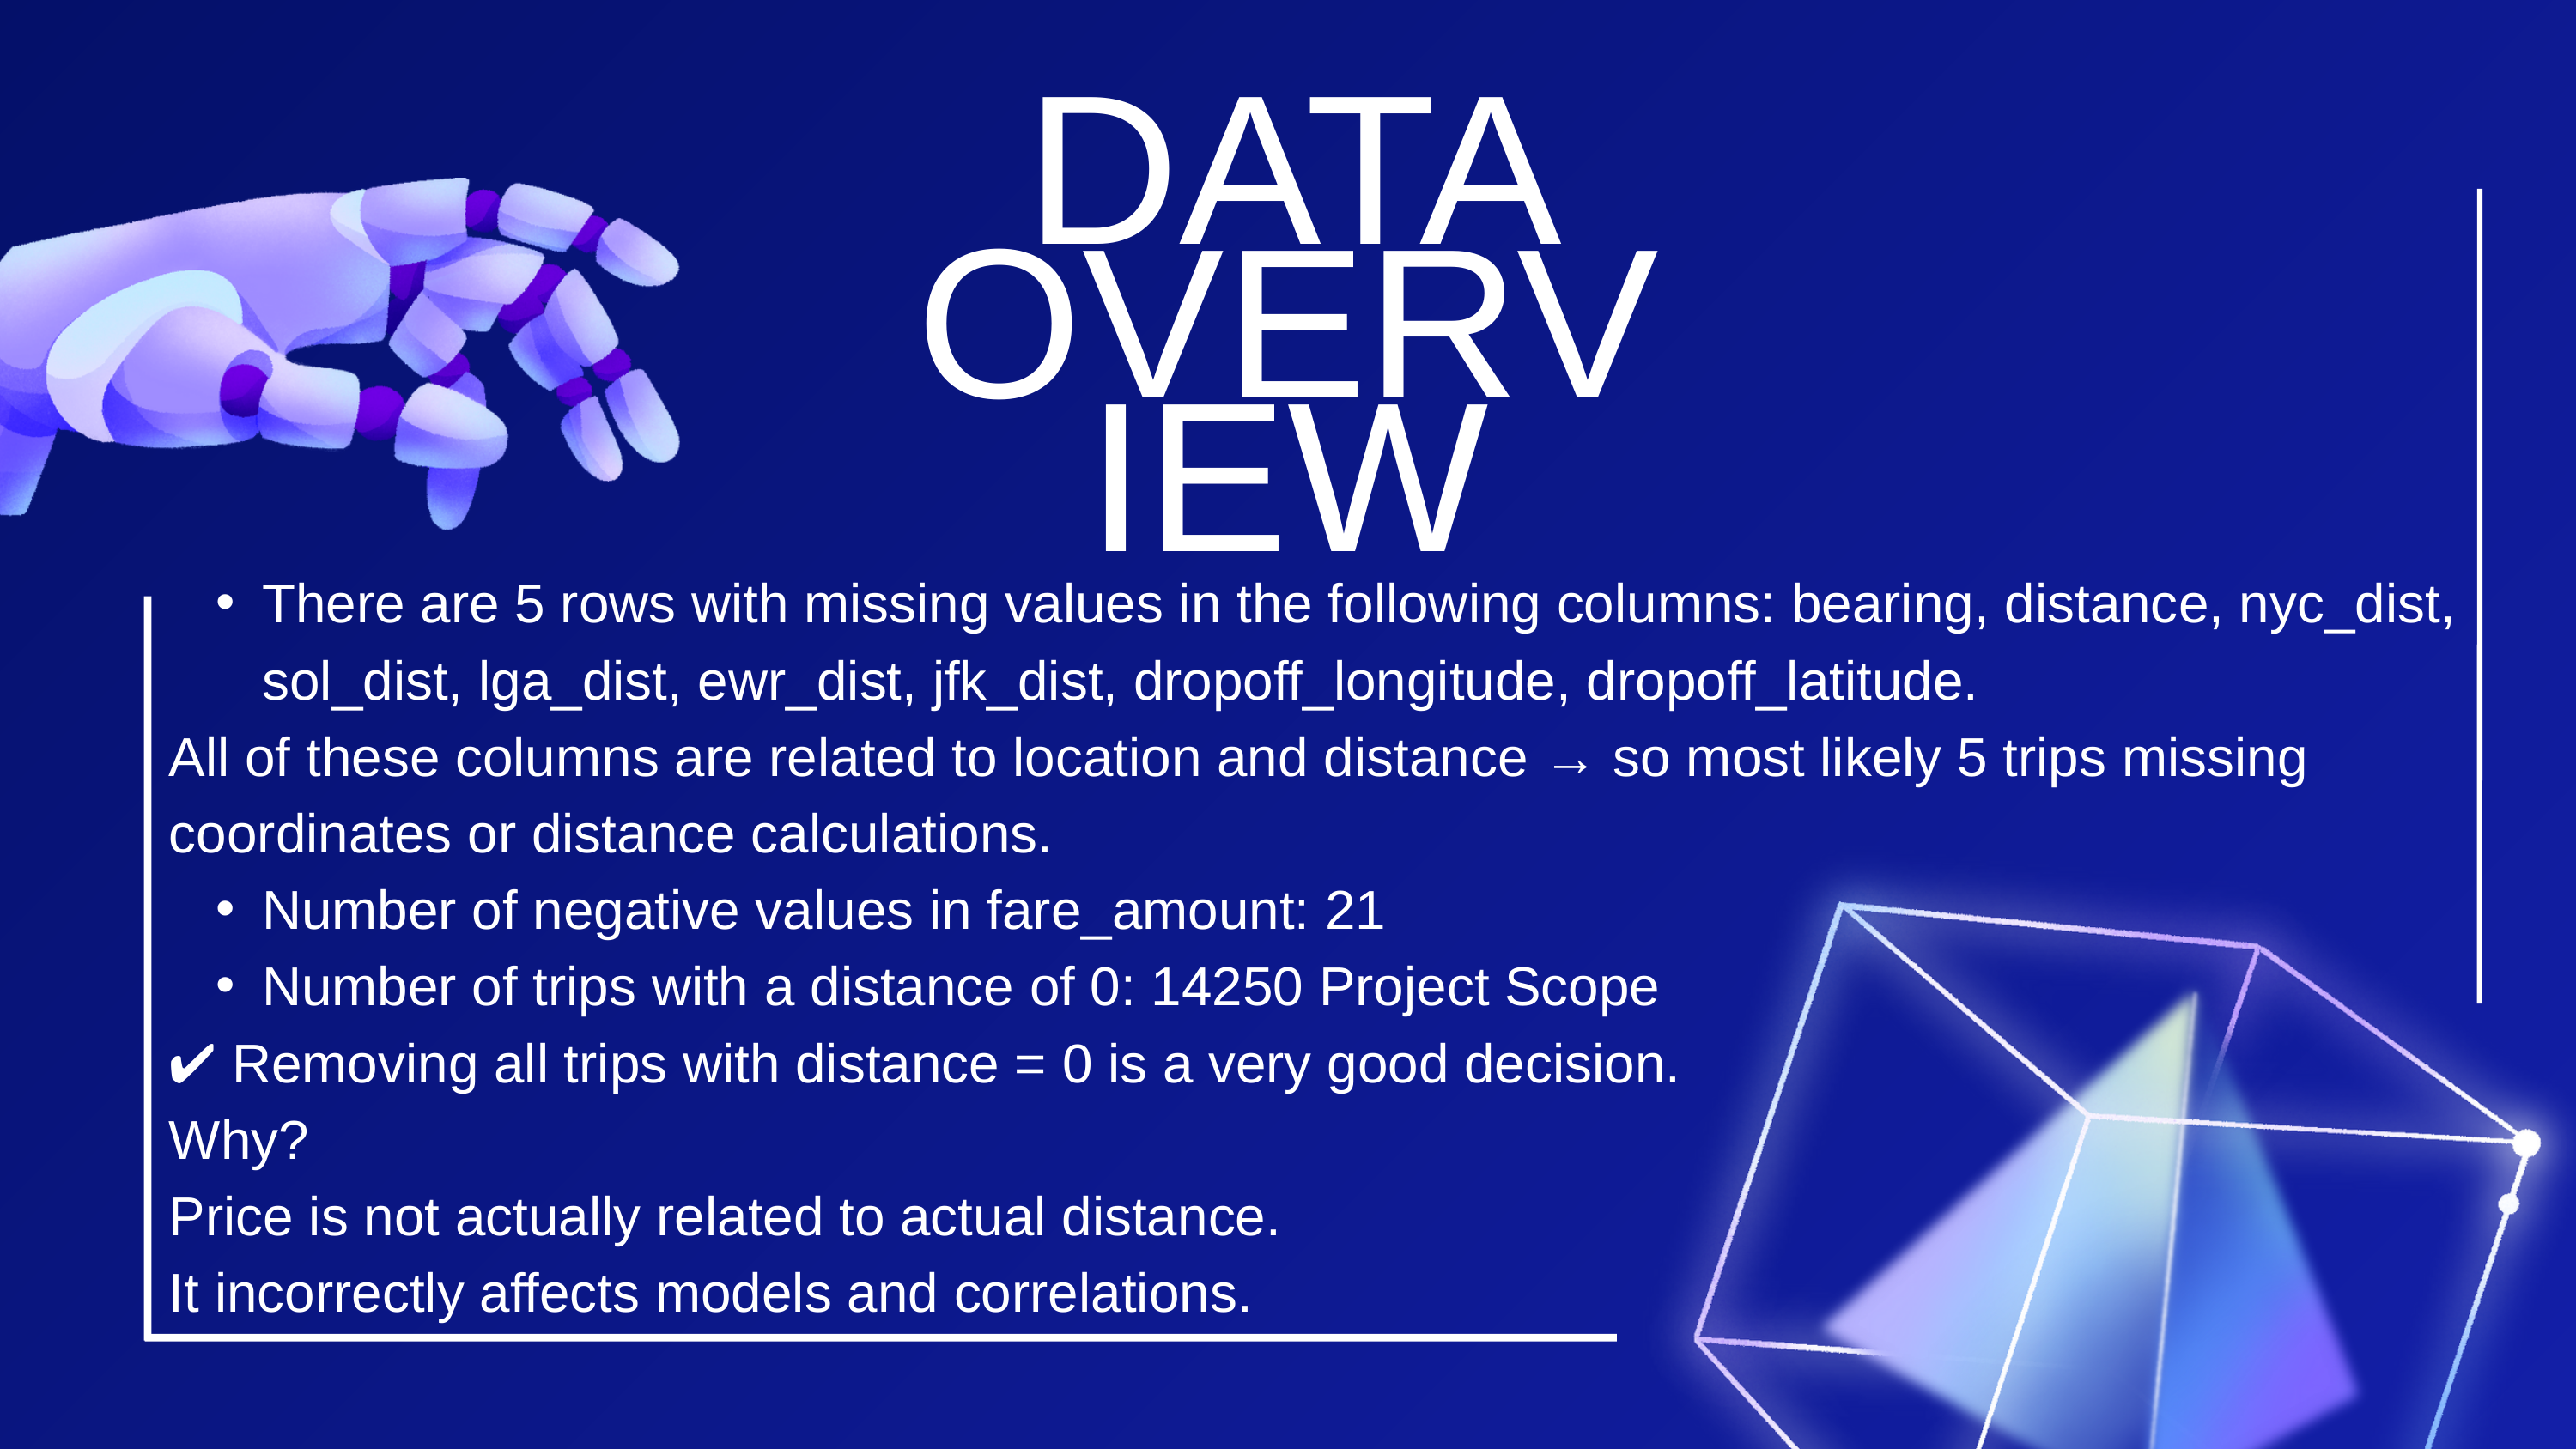

DATA OVERVIEW

There are 5 rows with missing values in the following columns: bearing, distance, nyc_dist, sol_dist, lga_dist, ewr_dist, jfk_dist, dropoff_longitude, dropoff_latitude.
All of these columns are related to location and distance → so most likely 5 trips missing coordinates or distance calculations.
Number of negative values in fare_amount: 21
Number of trips with a distance of 0: 14250 Project Scope
✔️ Removing all trips with distance = 0 is a very good decision.
Why?
Price is not actually related to actual distance.
It incorrectly affects models and correlations.